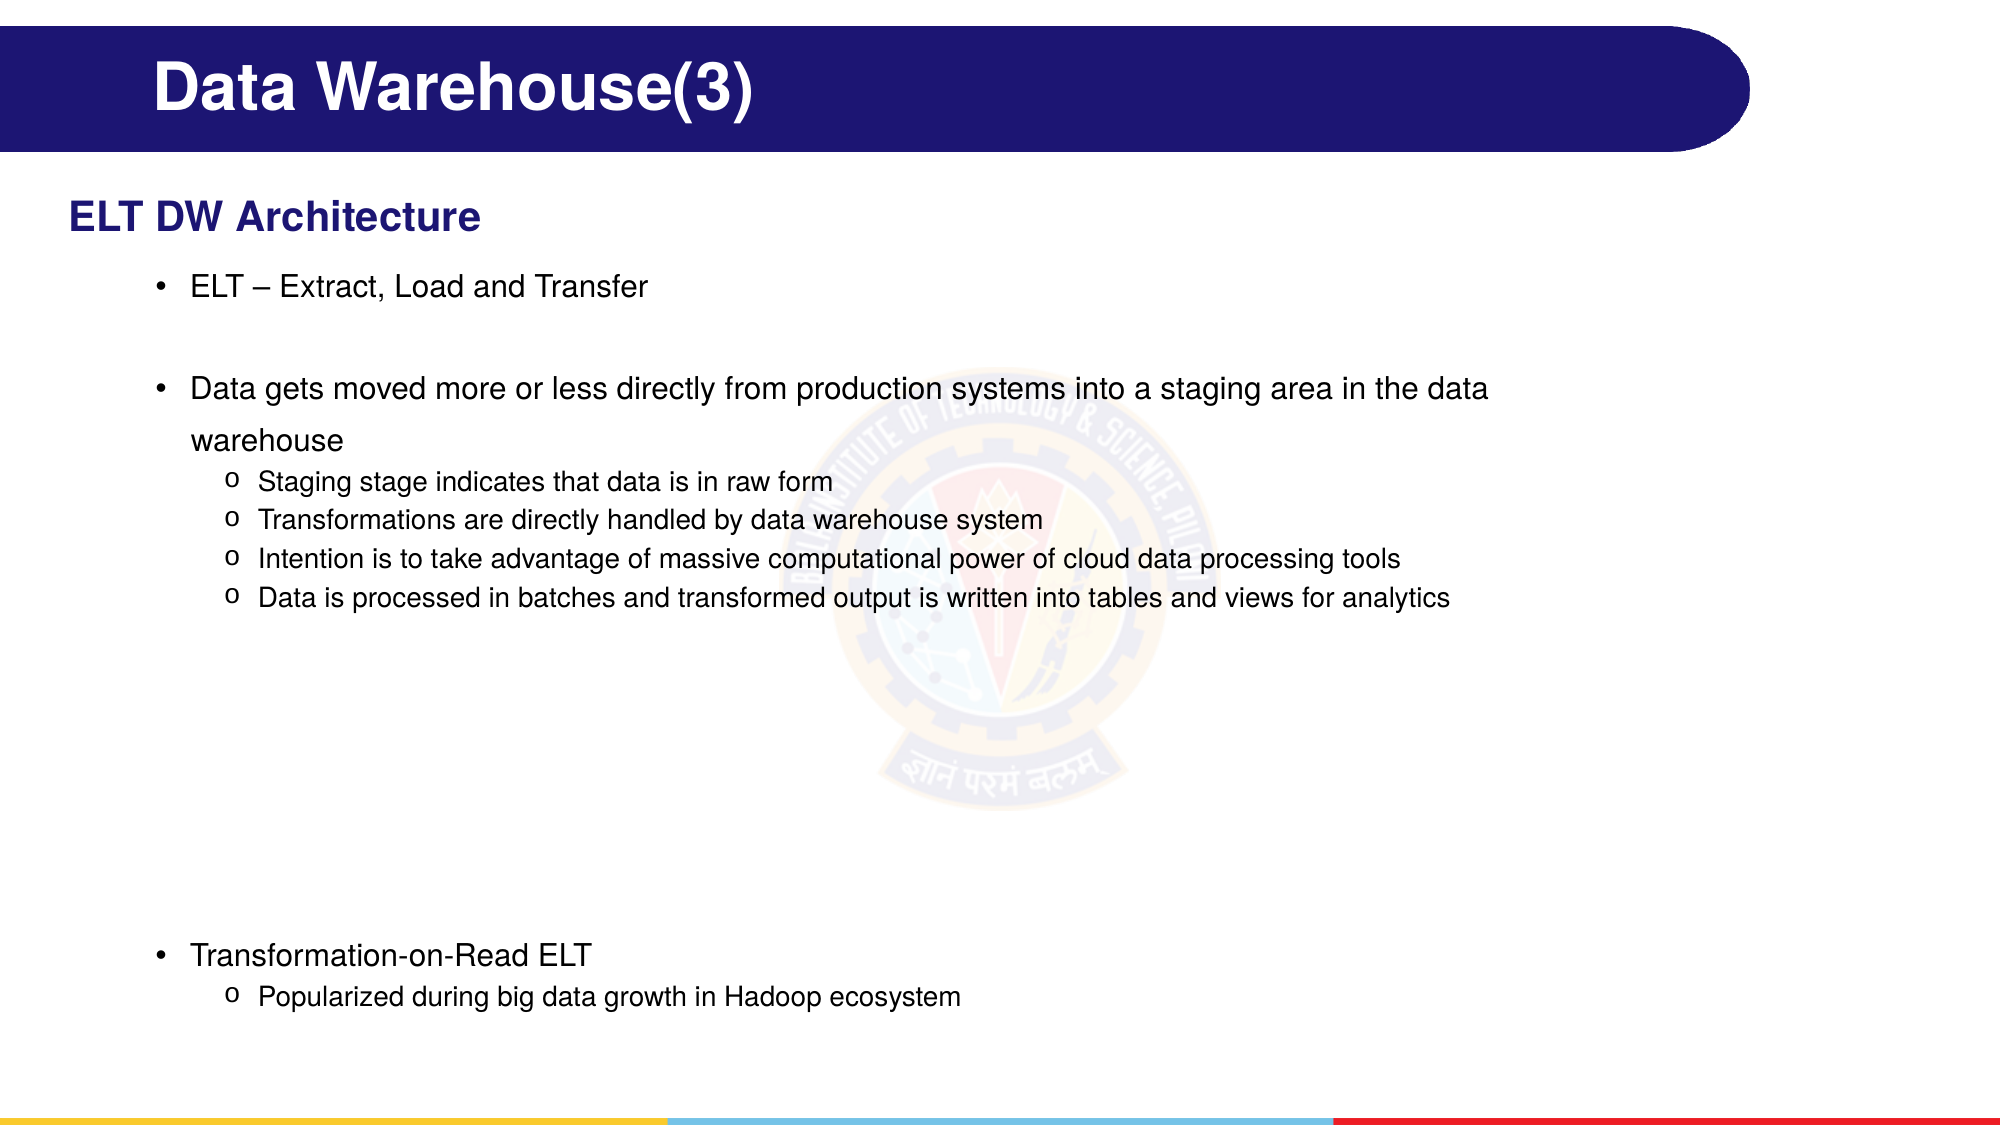

# Data Warehouse(3)
ELT DW Architecture
ELT – Extract, Load and Transfer

Data gets moved more or less directly from production systems into a staging area in the data
    warehouse
Staging stage indicates that data is in raw form
Transformations are directly handled by data warehouse system
Intention is to take advantage of massive computational power of cloud data processing tools
Data is processed in batches and transformed output is written into tables and views for analytics

Transformation-on-Read ELT
Popularized during big data growth in Hadoop ecosystem